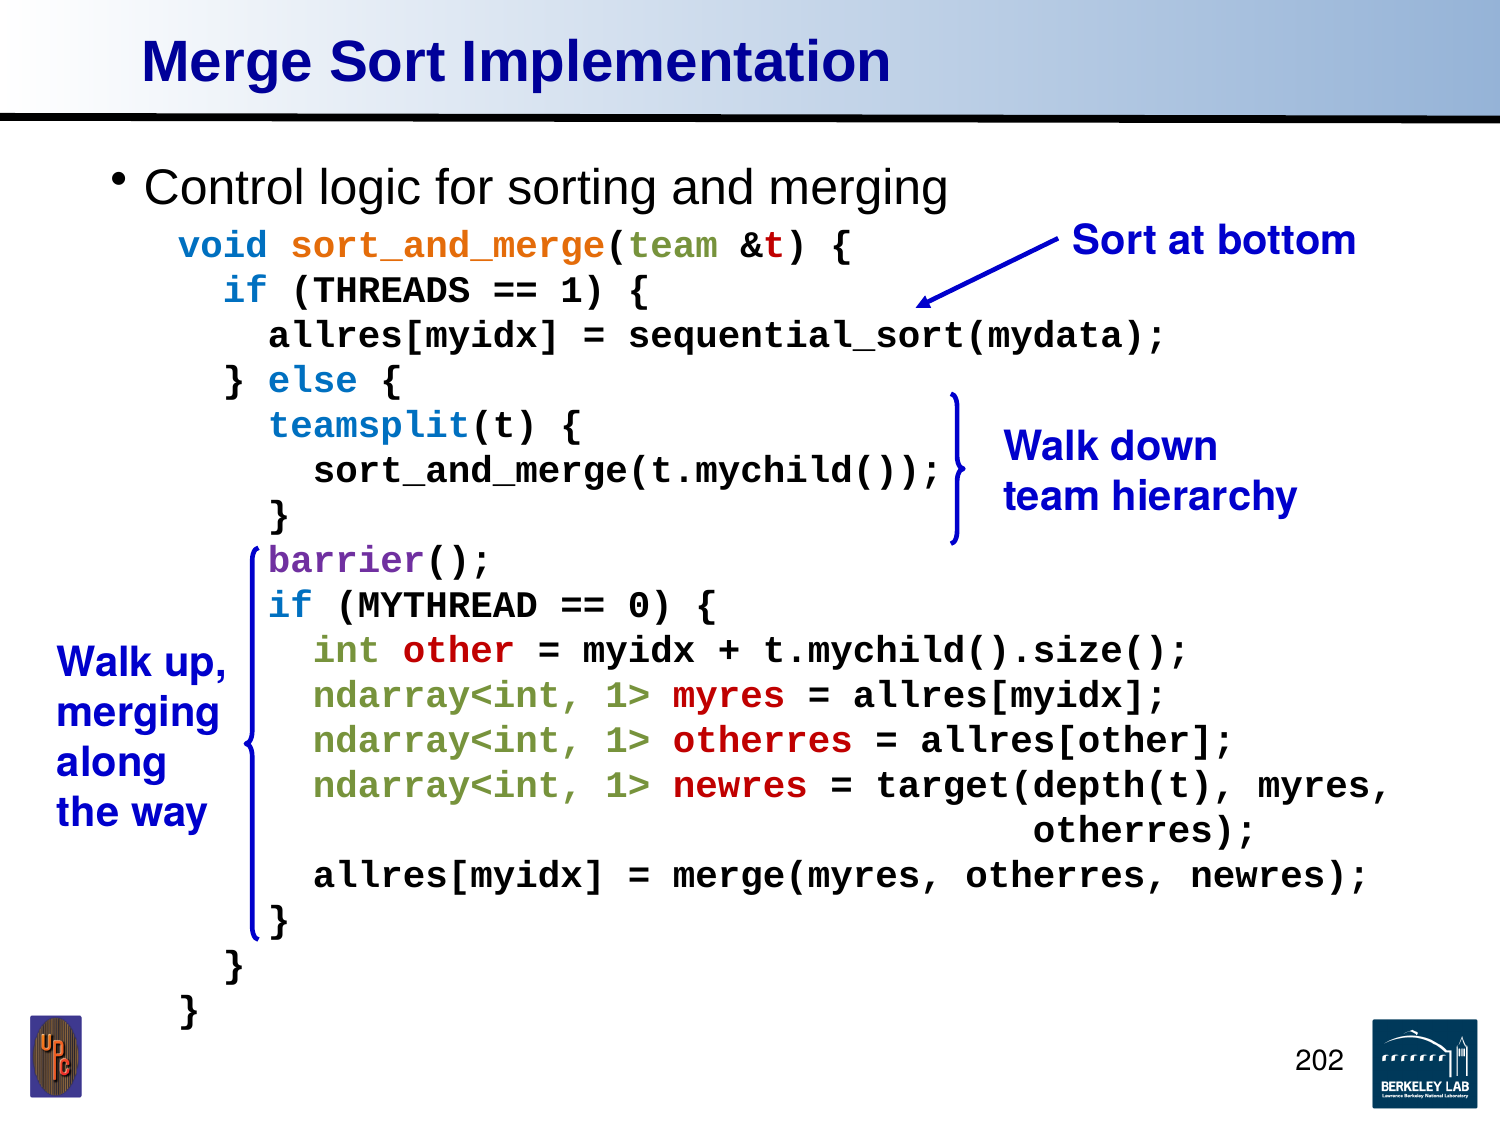

# Merge Sort Implementation
Control logic for sorting and merging
   void sort_and_merge(team &t) {
     if (THREADS == 1) {
       allres[myidx] = sequential_sort(mydata);
     } else {
       teamsplit(t) {
         sort_and_merge(t.mychild());
       }
       barrier();
       if (MYTHREAD == 0) {
         int other = myidx + t.mychild().size();
         ndarray<int, 1> myres = allres[myidx];
         ndarray<int, 1> otherres = allres[other];
         ndarray<int, 1> newres = target(depth(t), myres,
                                         otherres);
         allres[myidx] = merge(myres, otherres, newres);
       }
     }
   }
Sort at bottom

Walk down team hierarchy

Walk up, merging along the way
202